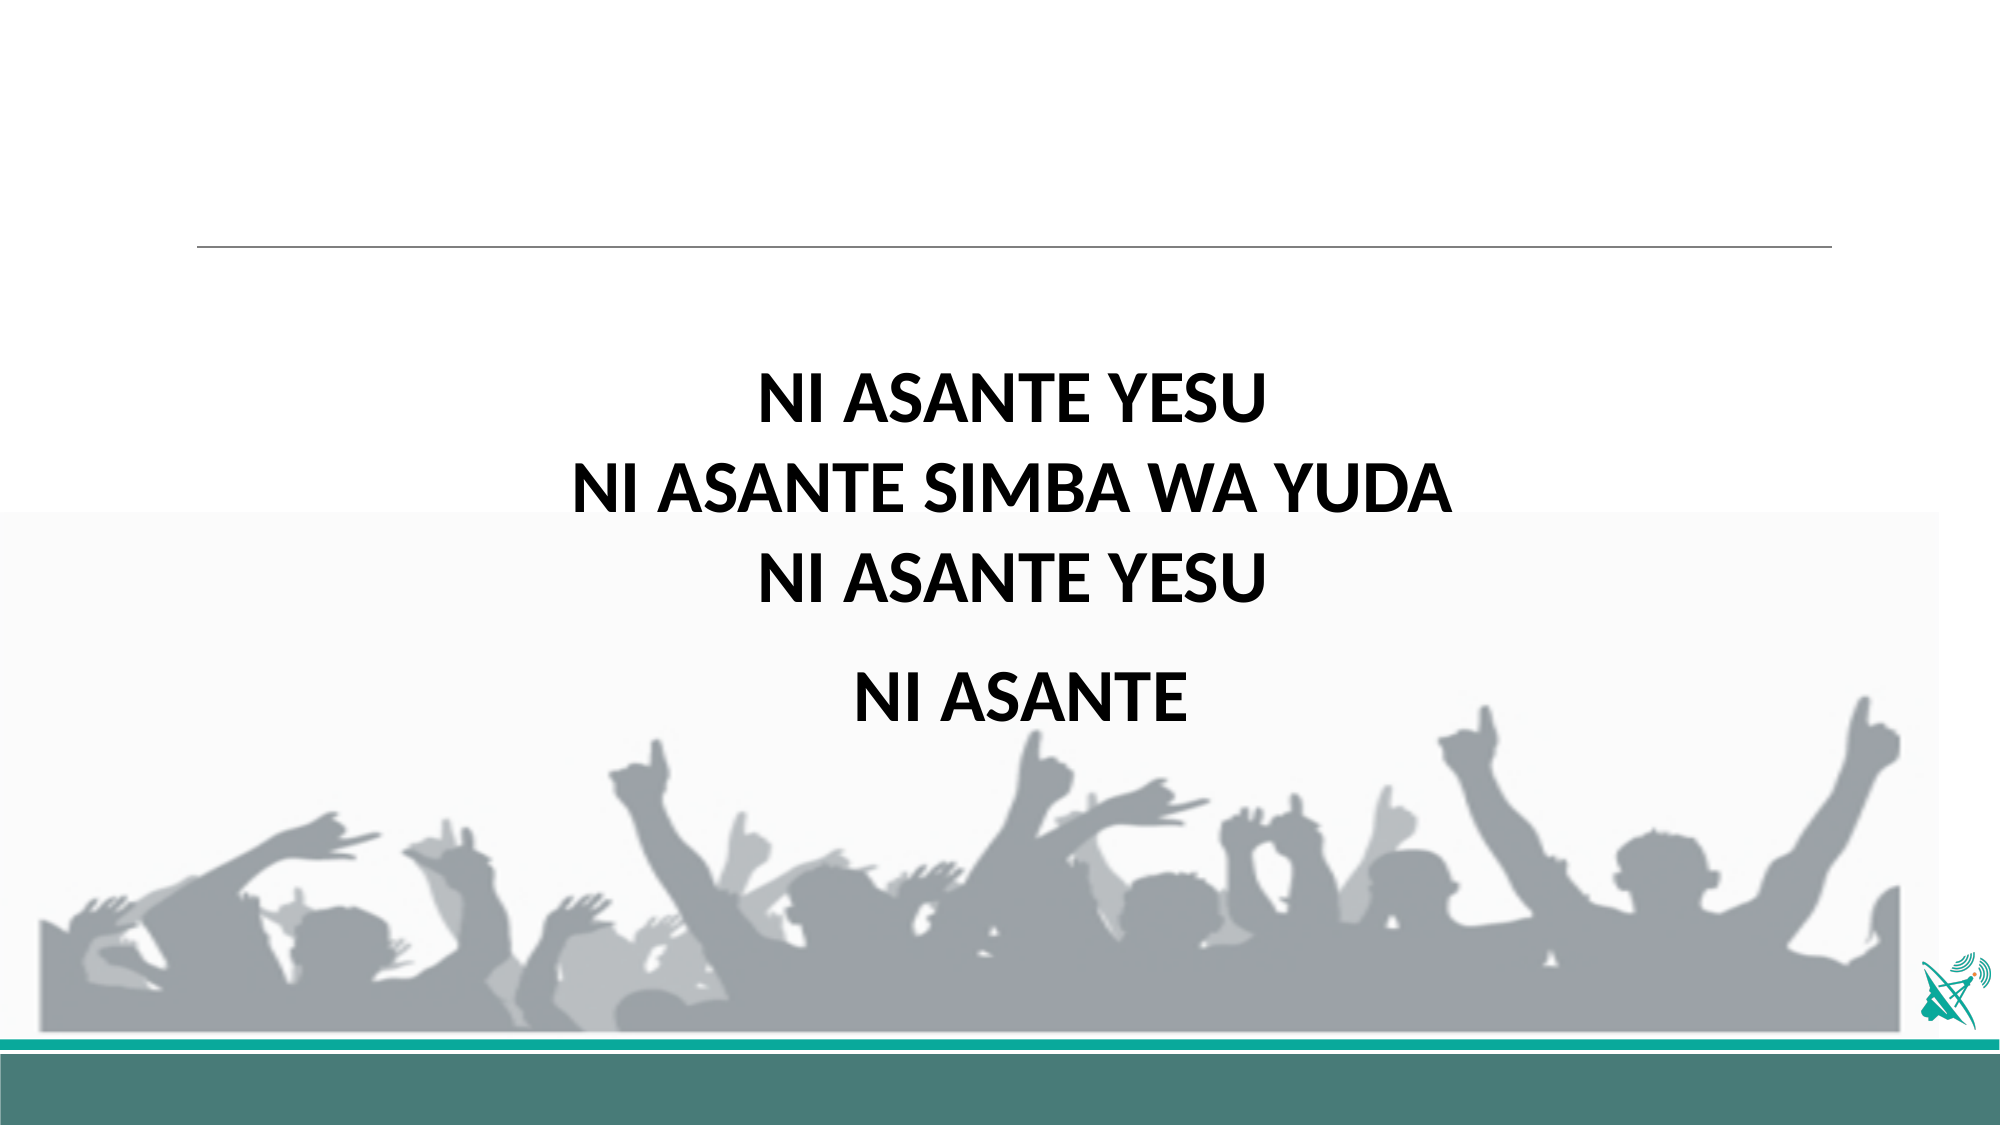

NI ASANTE YESU
NI ASANTE SIMBA WA YUDA
NI ASANTE YESU
NI ASANTE